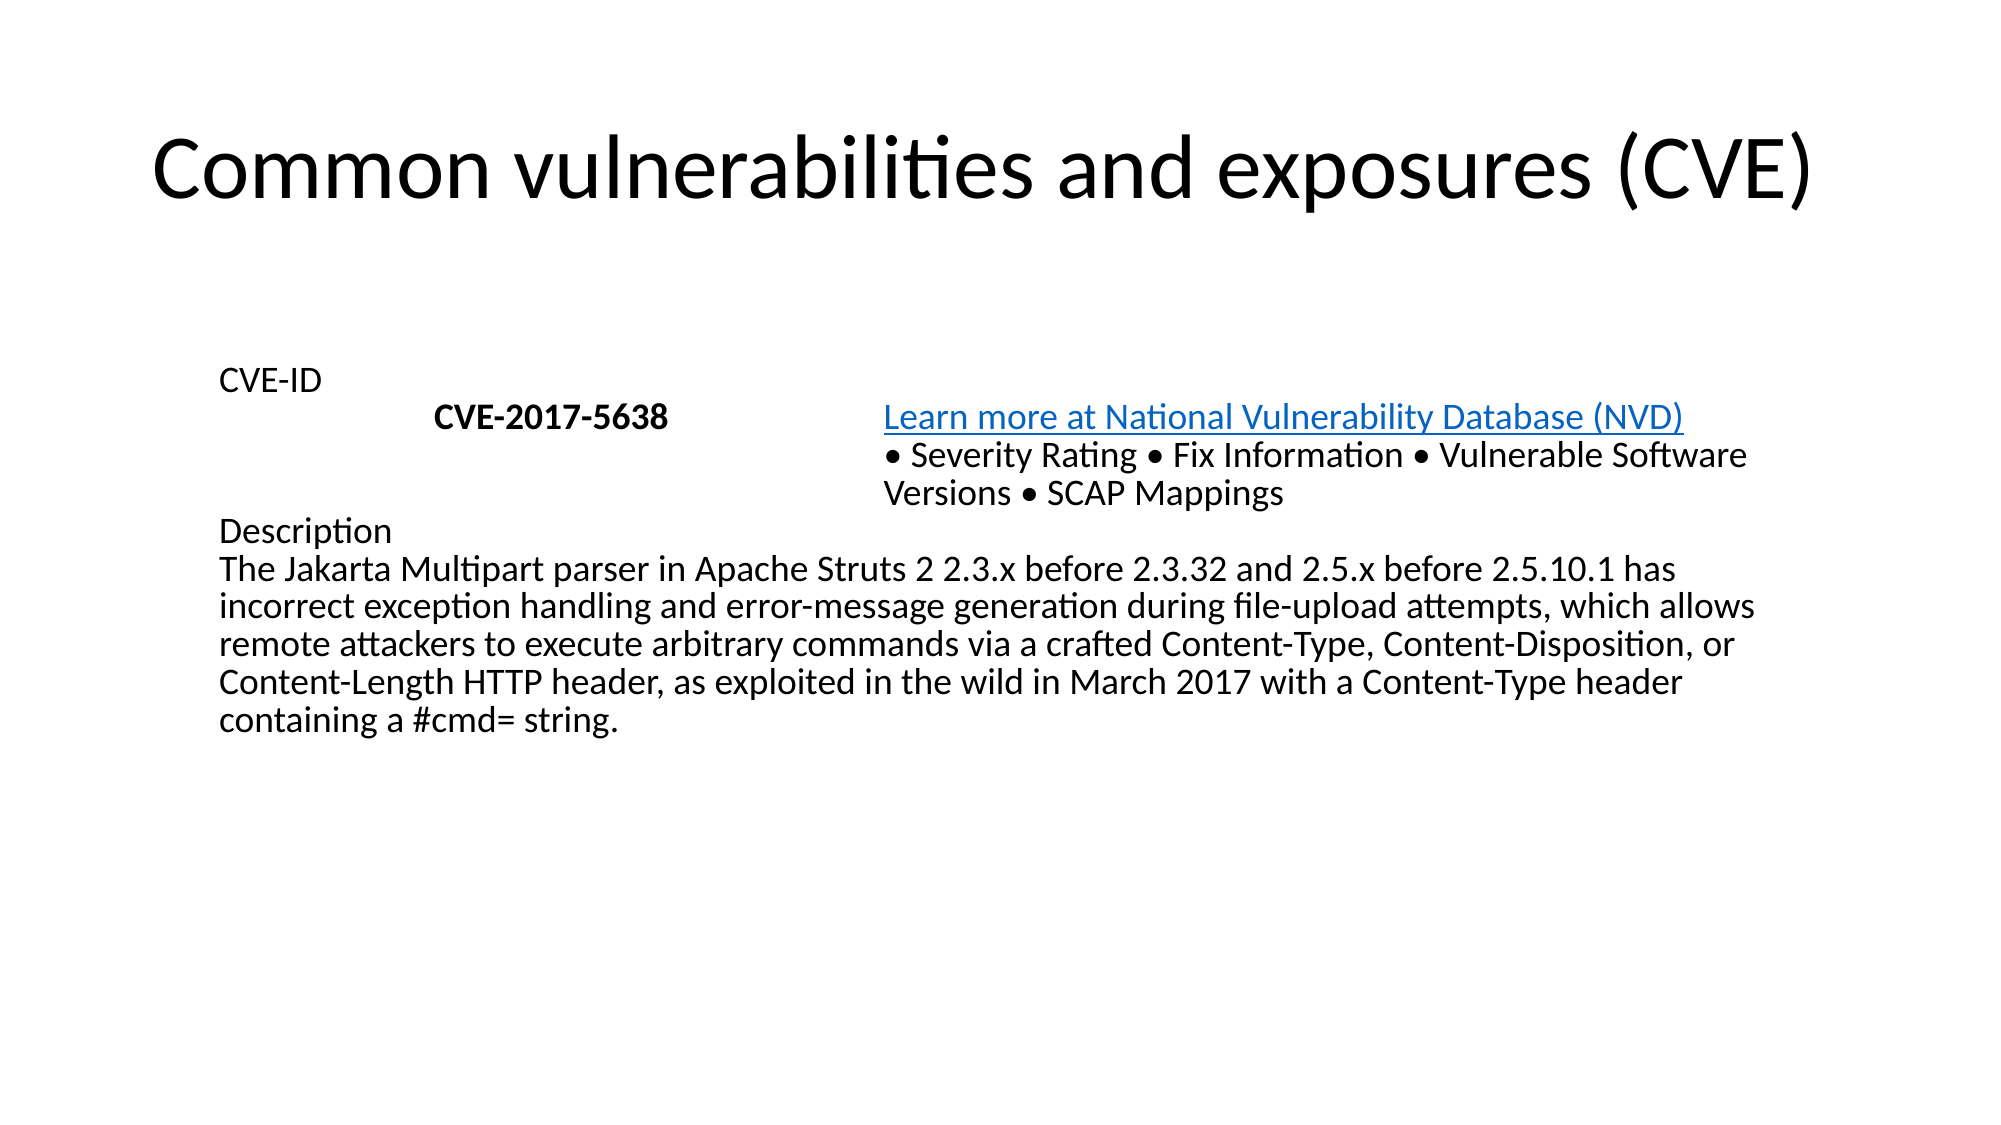

Printer-Friendly View

# Common vulnerabilities and exposures (CVE)
| CVE-ID |  |
| --- | --- |
| CVE-2017-5638 | Learn more at National Vulnerability Database (NVD) • Severity Rating • Fix Information • Vulnerable Software Versions • SCAP Mappings |
| Description |  |
| The Jakarta Multipart parser in Apache Struts 2 2.3.x before 2.3.32 and 2.5.x before 2.5.10.1 has incorrect exception handling and error-message generation during file-upload attempts, which allows remote attackers to execute arbitrary commands via a crafted Content-Type, Content-Disposition, or Content-Length HTTP header, as exploited in the wild in March 2017 with a Content-Type header containing a #cmd= string. |  |
|  |  |
|  |  |
|  |  |